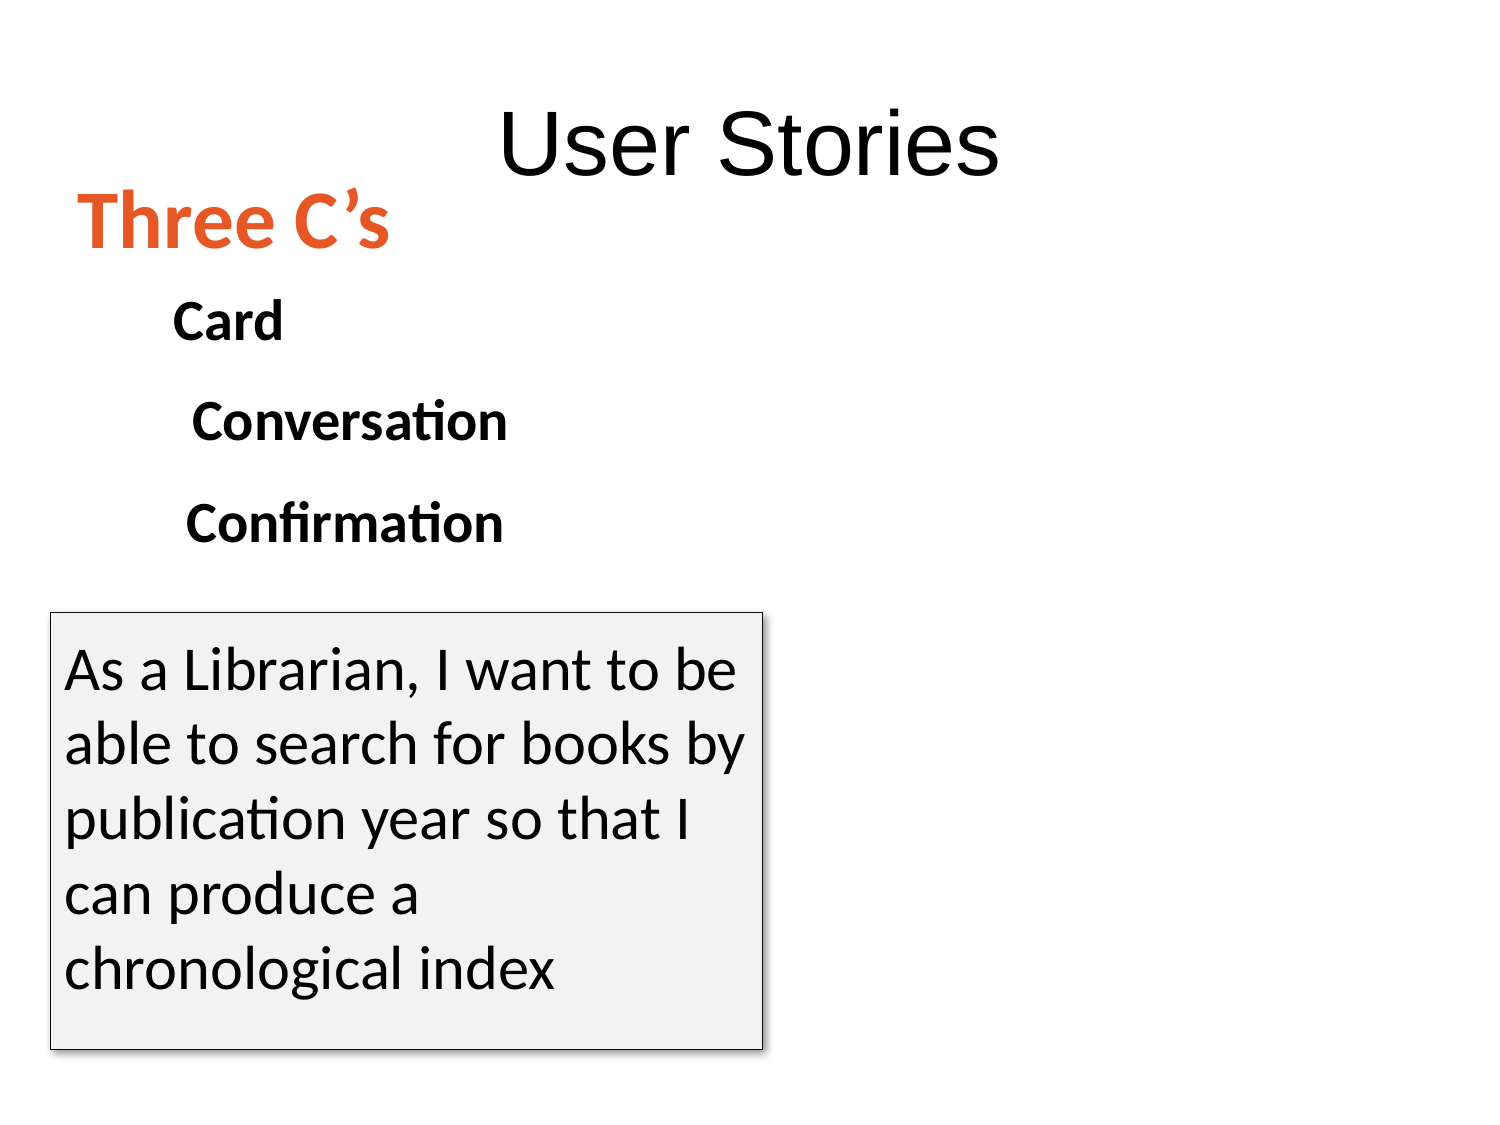

# User Stories
Three C’s
Card
Conversation
Confirmation
As a Librarian, I want to be able to search for books by publication year so that I can produce a chronological index